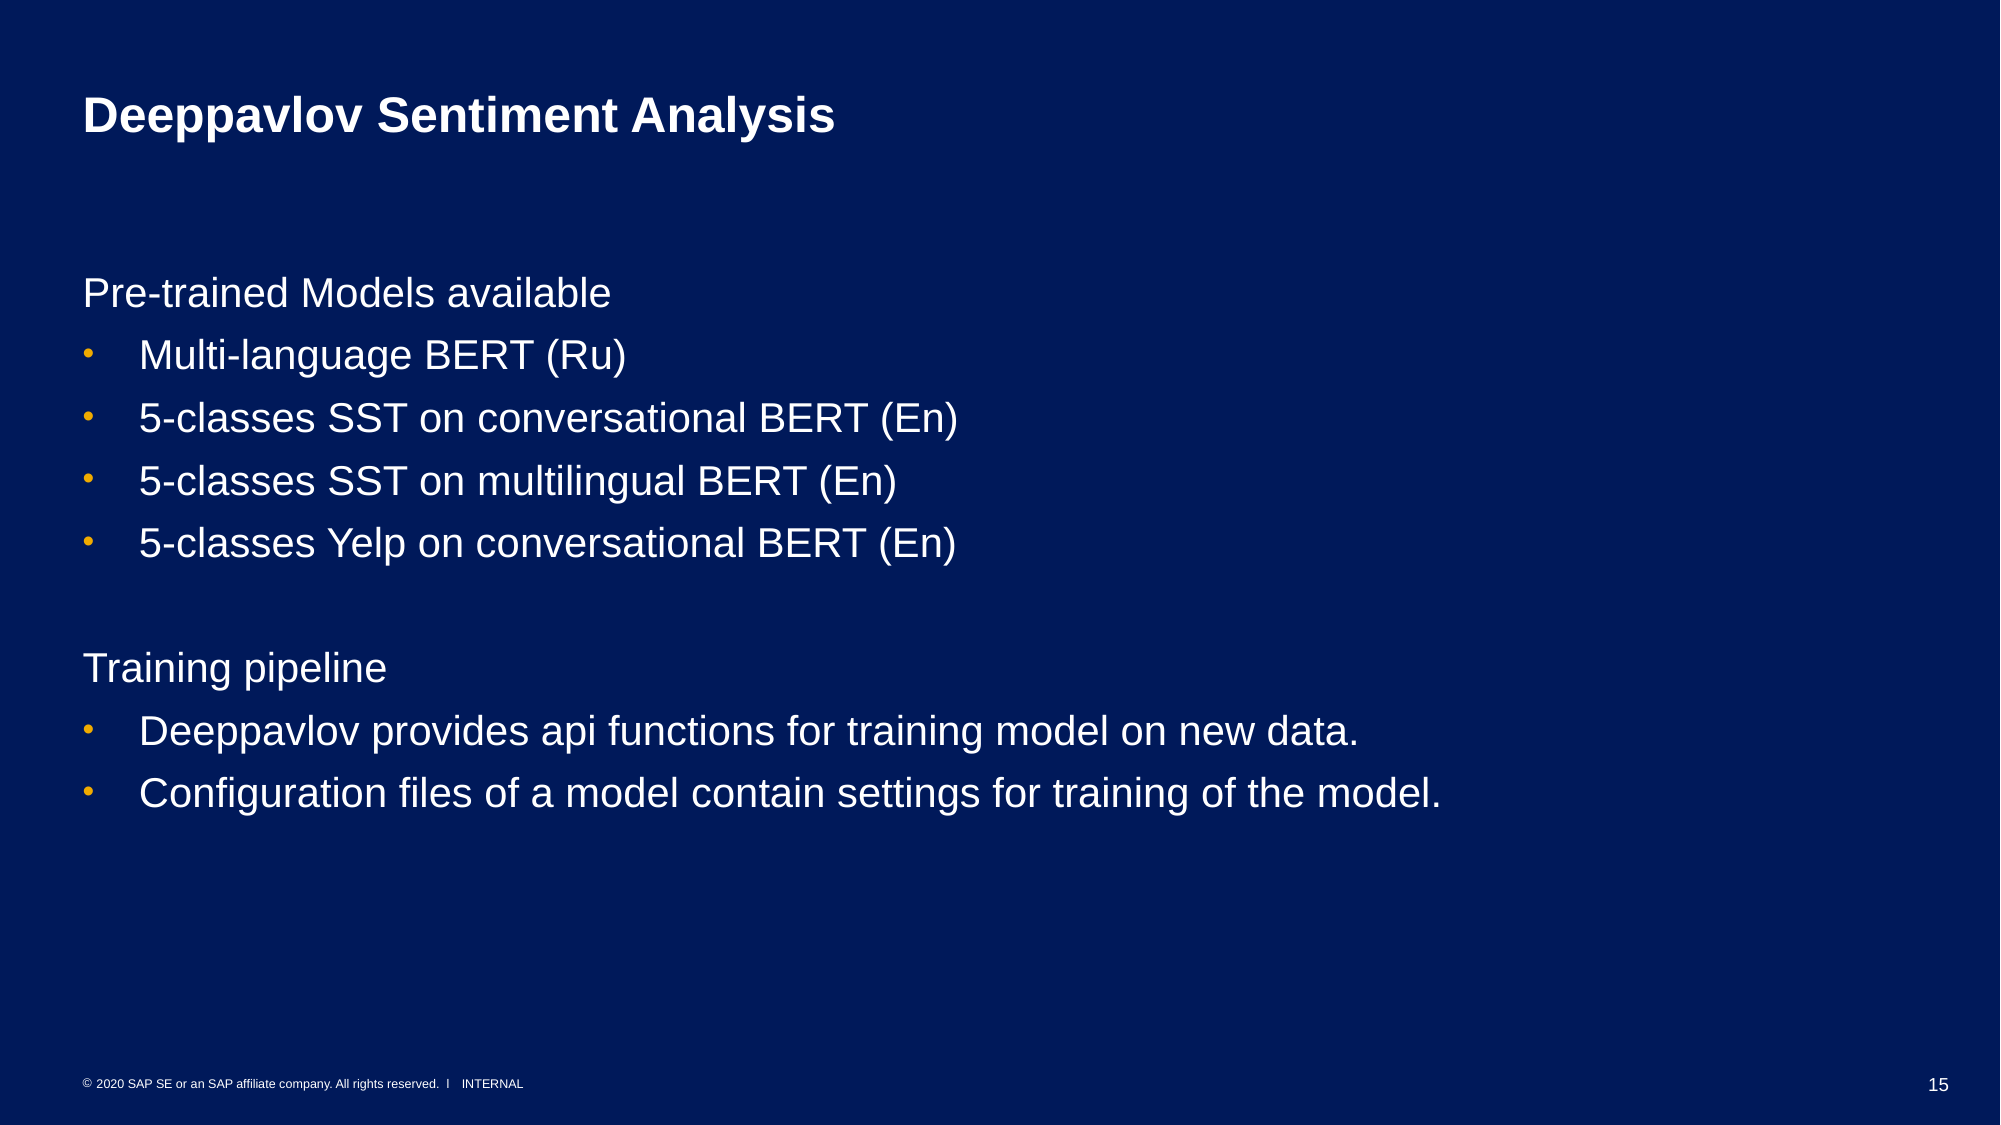

# Deeppavlov Sentiment Analysis
Pre-trained Models available
Multi-language BERT (Ru)
5-classes SST on conversational BERT (En)
5-classes SST on multilingual BERT (En)
5-classes Yelp on conversational BERT (En)

Training pipeline
Deeppavlov provides api functions for training model on new data.
Configuration files of a model contain settings for training of the model.